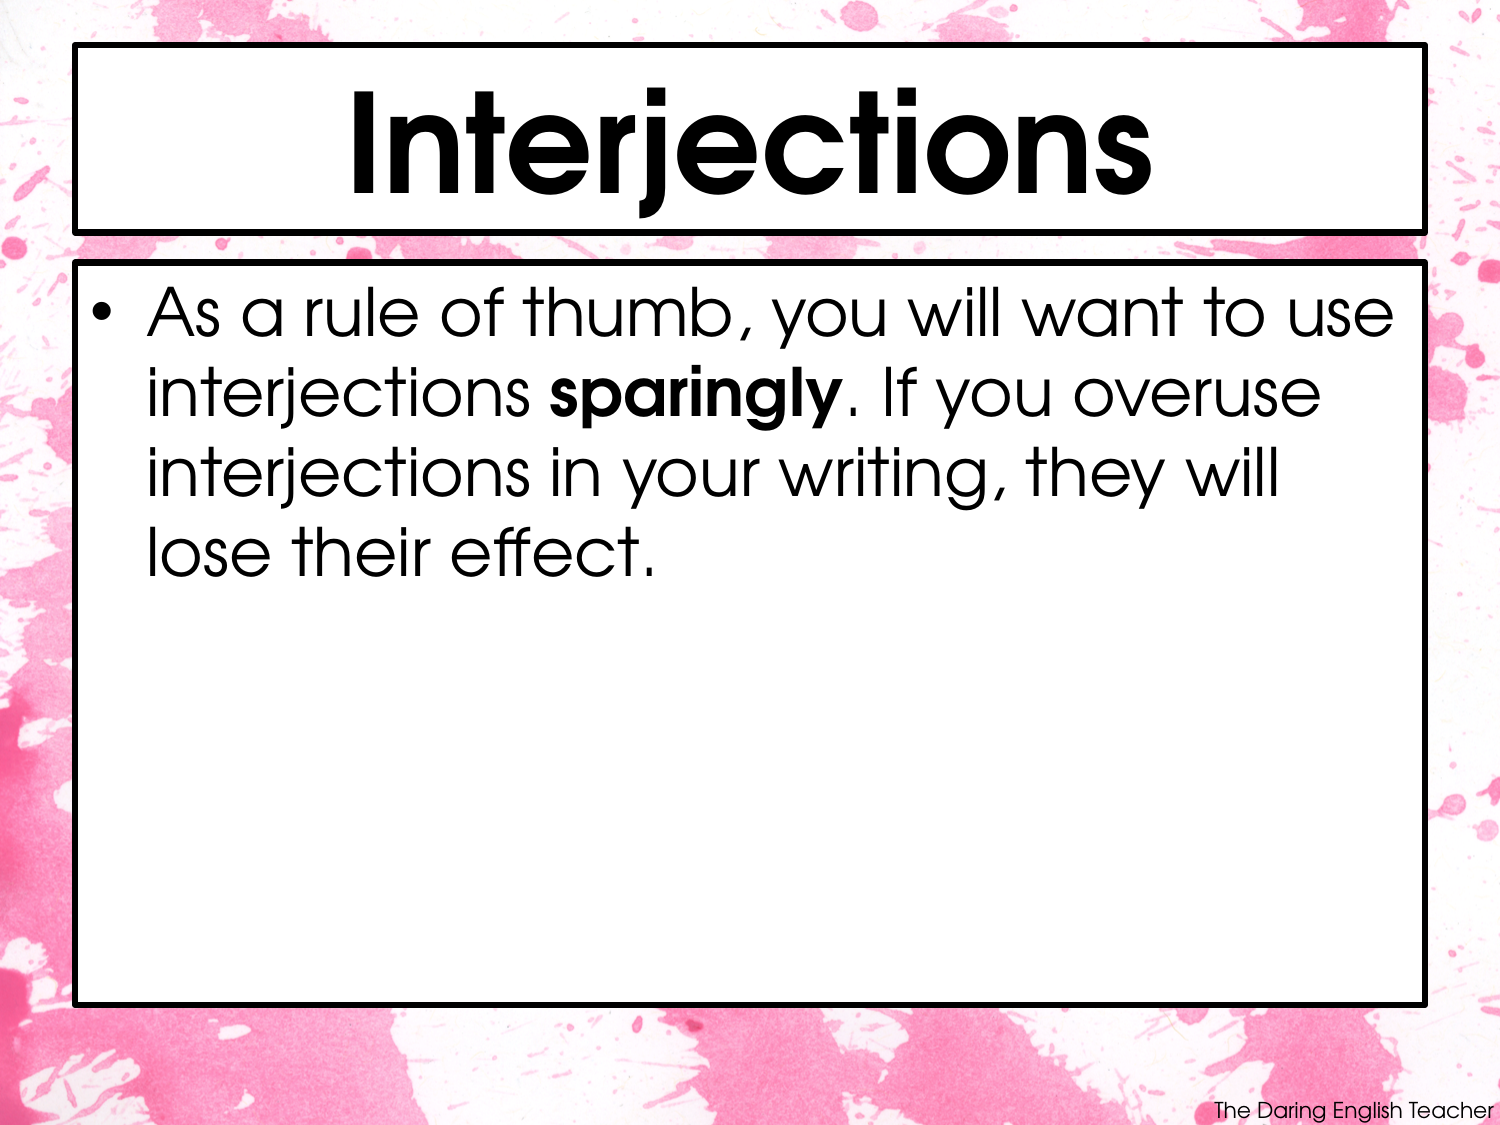

# Interjections
As a rule of thumb, you will want to use interjections sparingly. If you overuse interjections in your writing, they will lose their effect.